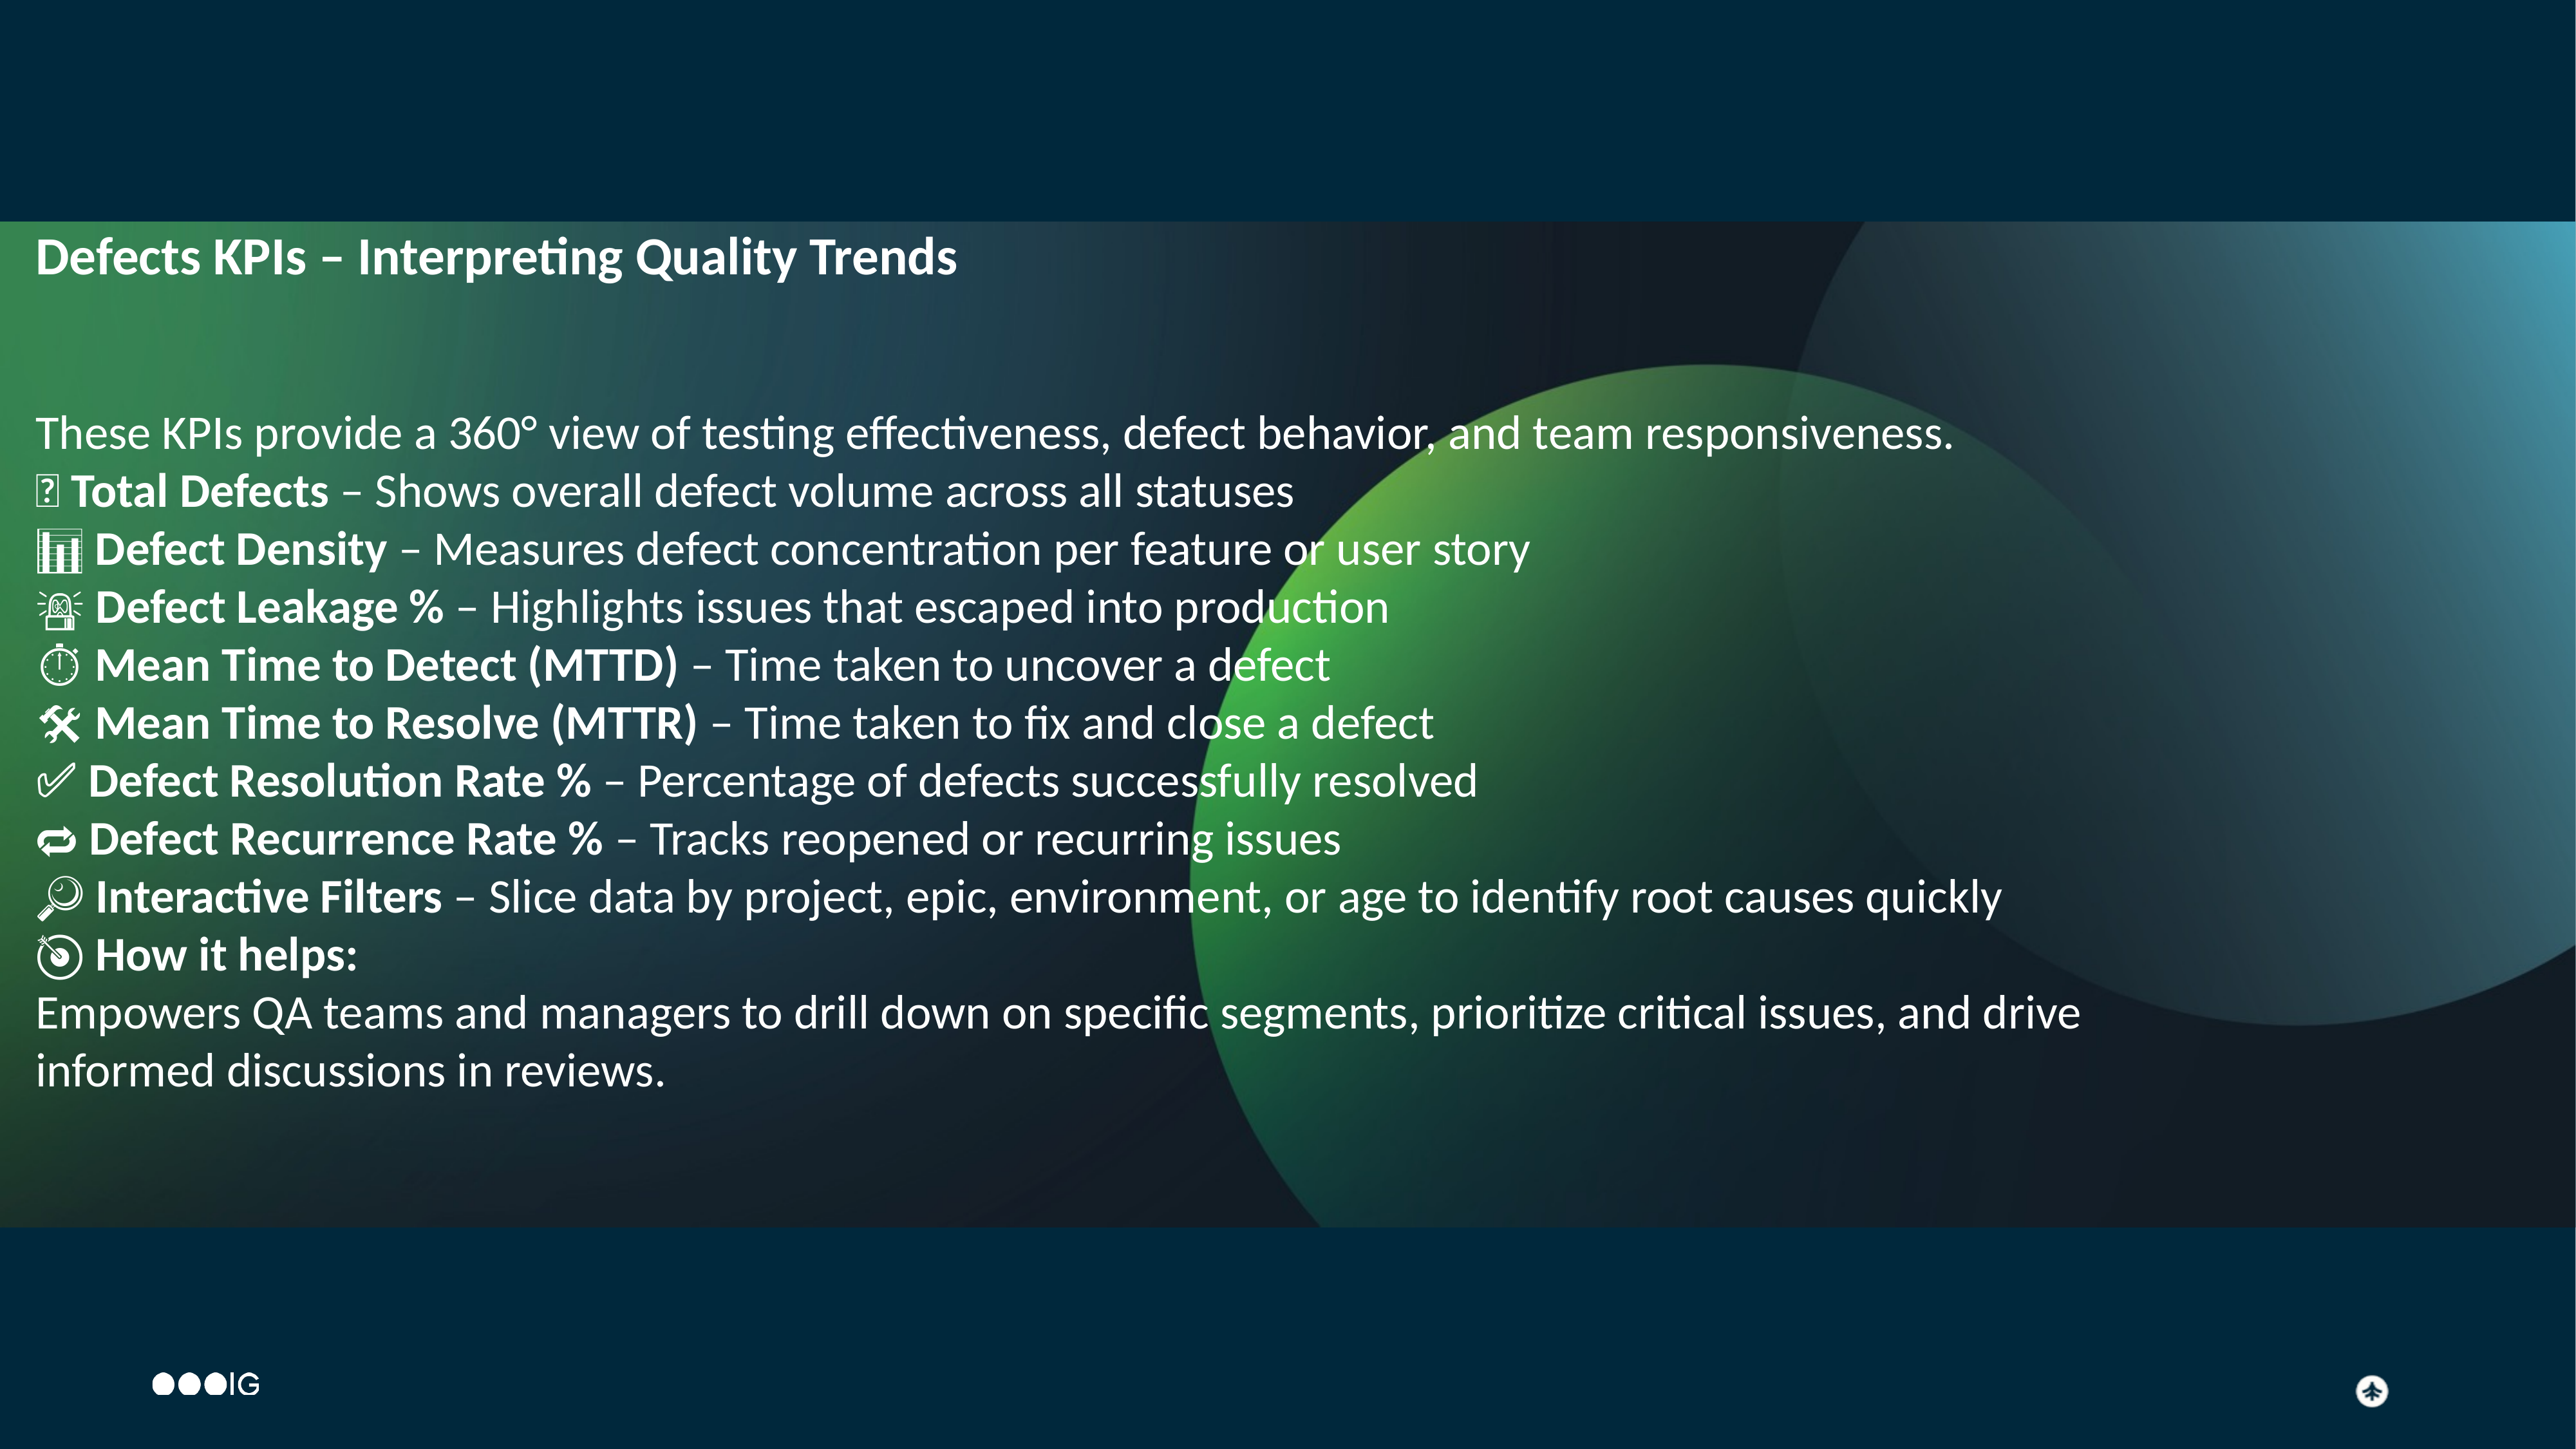

# Defects KPIs – Interpreting Quality Trends These KPIs provide a 360° view of testing effectiveness, defect behavior, and team responsiveness. 🧾 Total Defects – Shows overall defect volume across all statuses 📊 Defect Density – Measures defect concentration per feature or user story 🚨 Defect Leakage % – Highlights issues that escaped into production ⏱️ Mean Time to Detect (MTTD) – Time taken to uncover a defect 🛠️ Mean Time to Resolve (MTTR) – Time taken to fix and close a defect ✅ Defect Resolution Rate % – Percentage of defects successfully resolved 🔁 Defect Recurrence Rate % – Tracks reopened or recurring issues 🔎 Interactive Filters – Slice data by project, epic, environment, or age to identify root causes quickly 🎯 How it helps: Empowers QA teams and managers to drill down on specific segments, prioritize critical issues, and drive informed discussions in reviews.